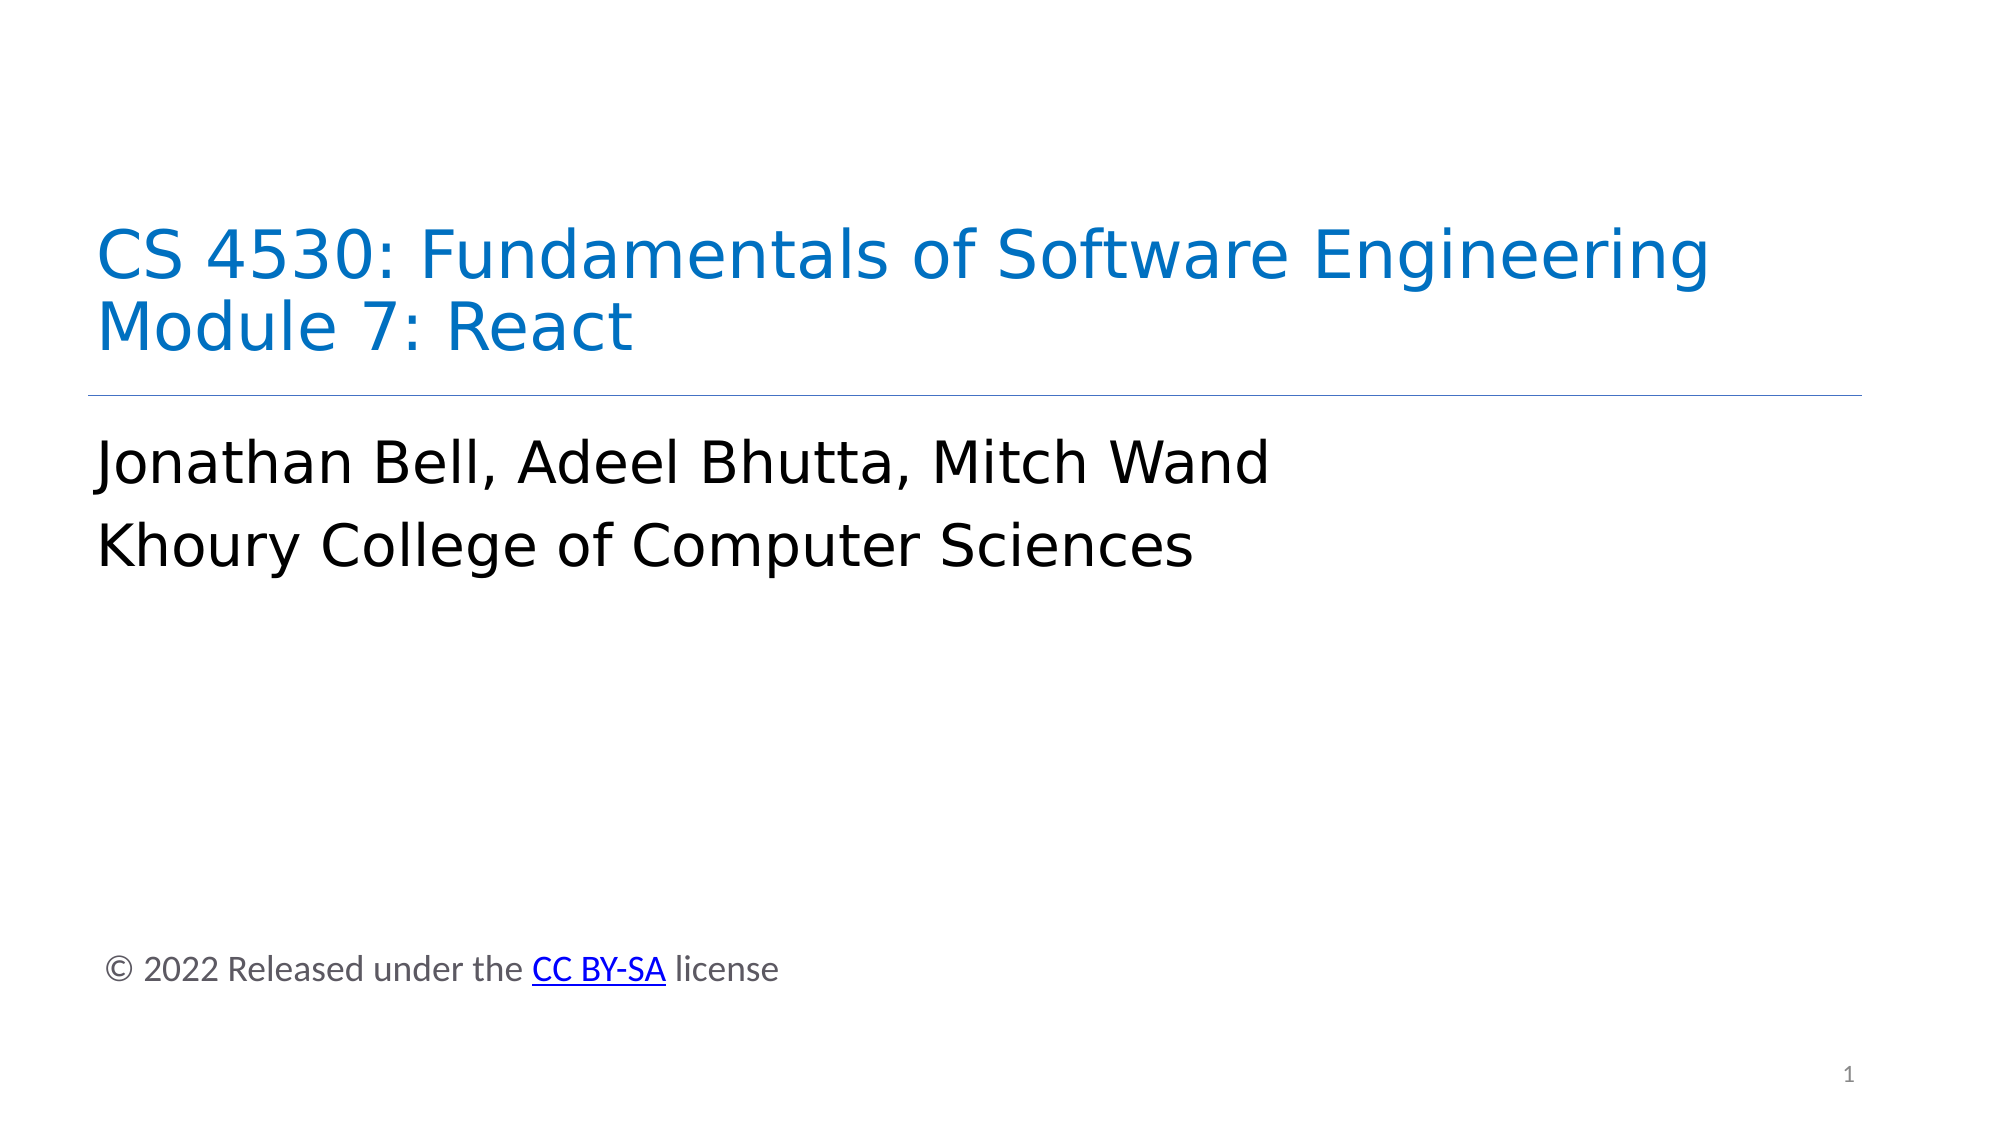

# CS 4530: Fundamentals of Software Engineering Module 7: React
Jonathan Bell, Adeel Bhutta, Mitch Wand
Khoury College of Computer Sciences
© 2022 Released under the CC BY-SA license
1